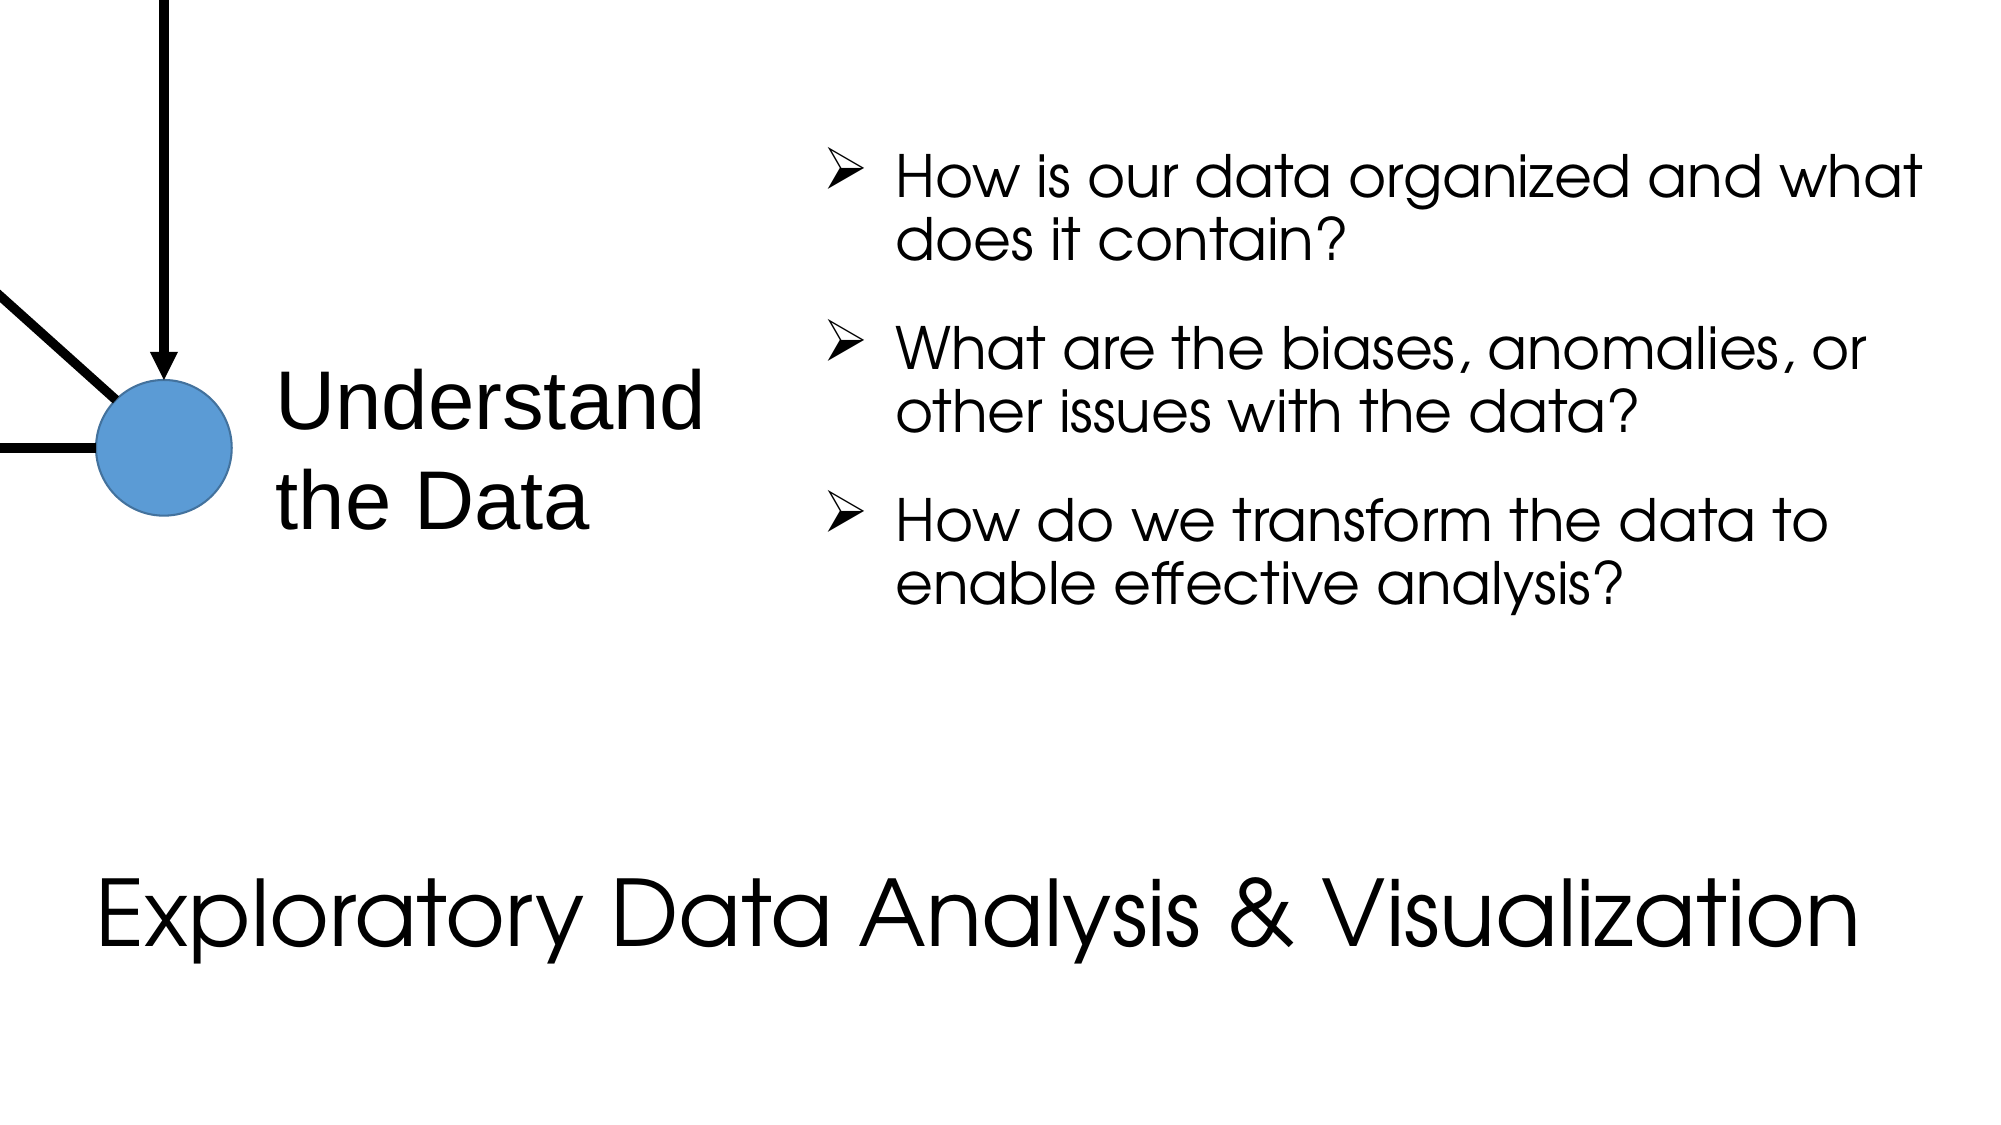

Obtain
Data
Ask a
Question

How is our data organized and what does it contain?
What are the biases, anomalies, or other issues with the data?
How do we transform the data to enable effective analysis?
Understand
the World
Understand
the Data

Reports, Decisions,
& Solutions
# Exploratory Data Analysis & Visualization